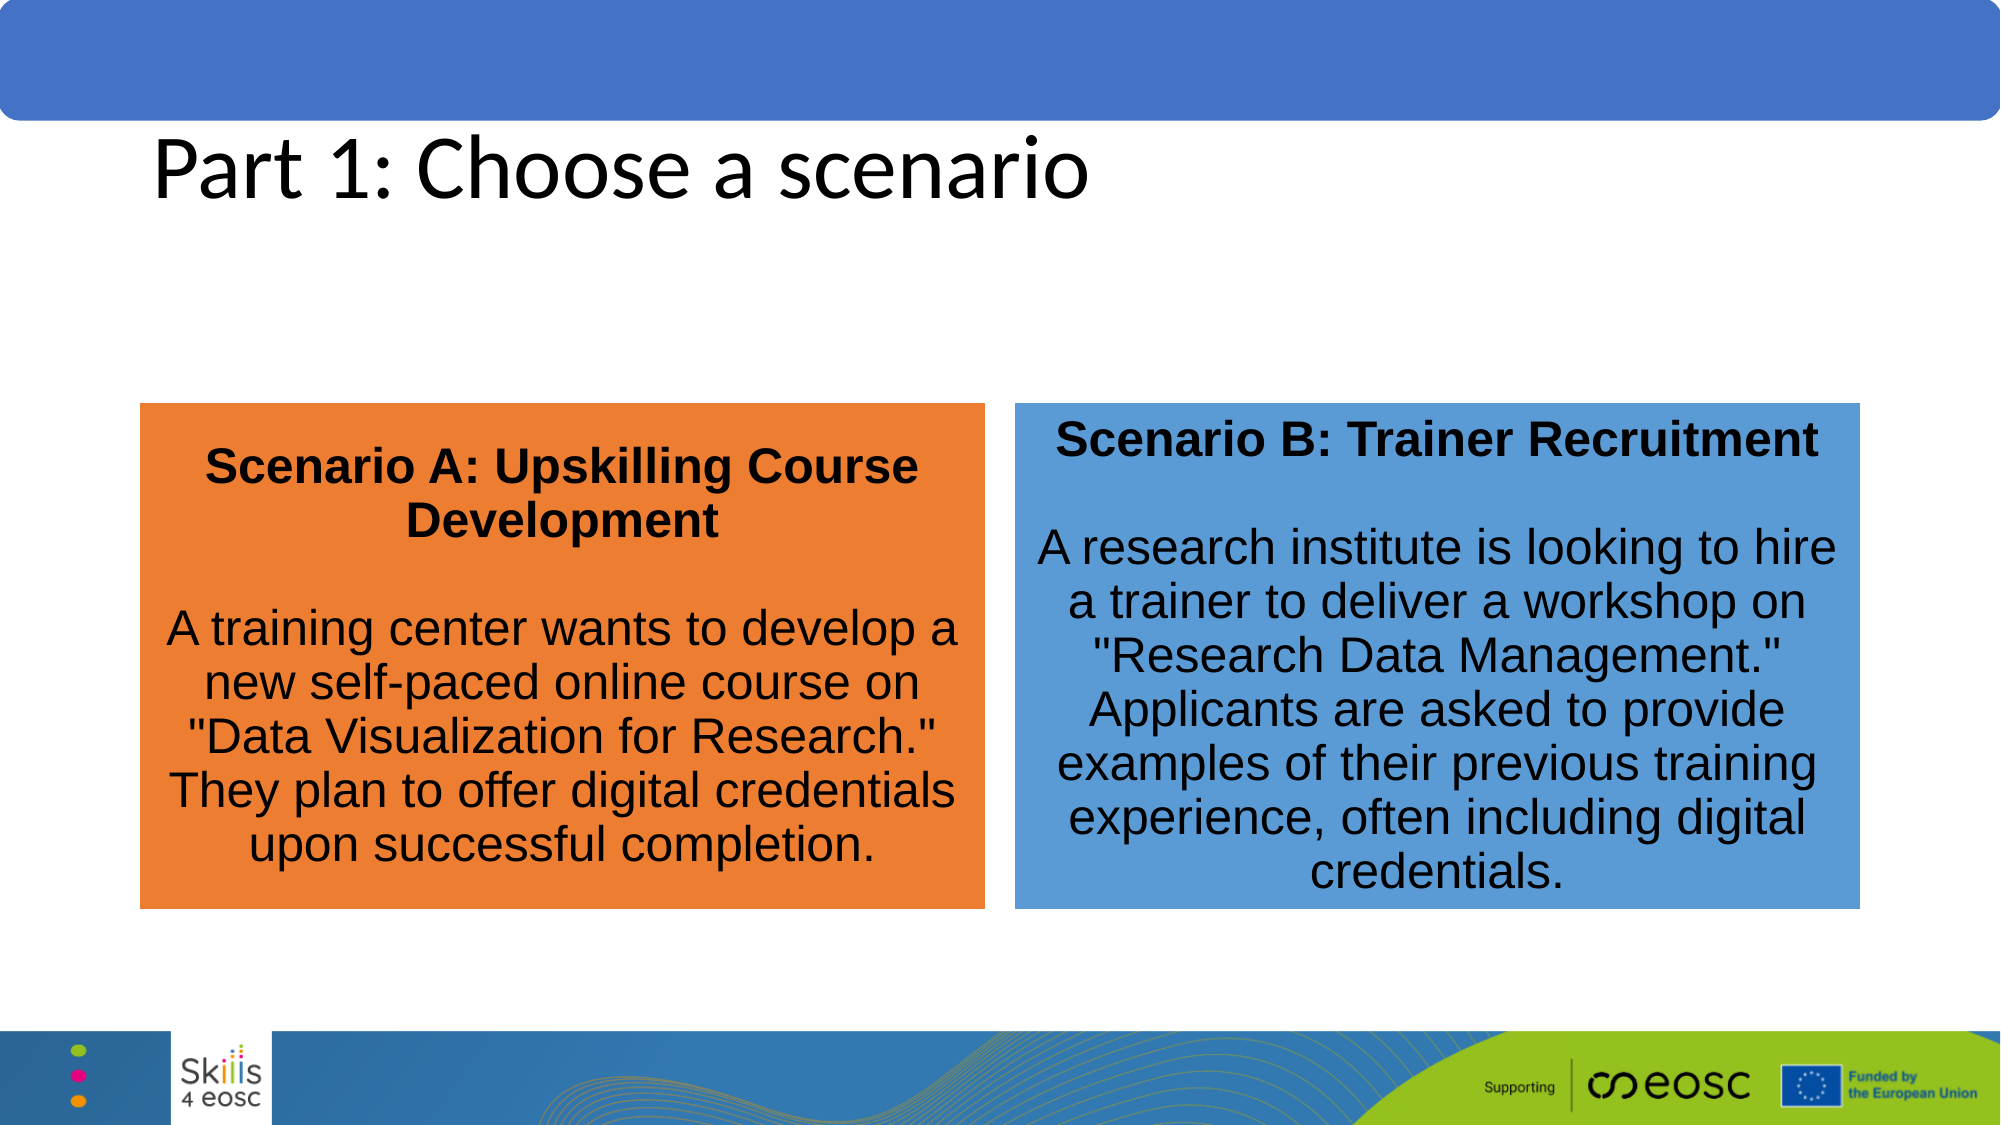

# Part 1: Choose a scenario
Scenario A: Upskilling Course Development
A training center wants to develop a new self-paced online course on "Data Visualization for Research." They plan to offer digital credentials upon successful completion.
Scenario B: Trainer Recruitment
A research institute is looking to hire a trainer to deliver a workshop on "Research Data Management." Applicants are asked to provide examples of their previous training experience, often including digital credentials.